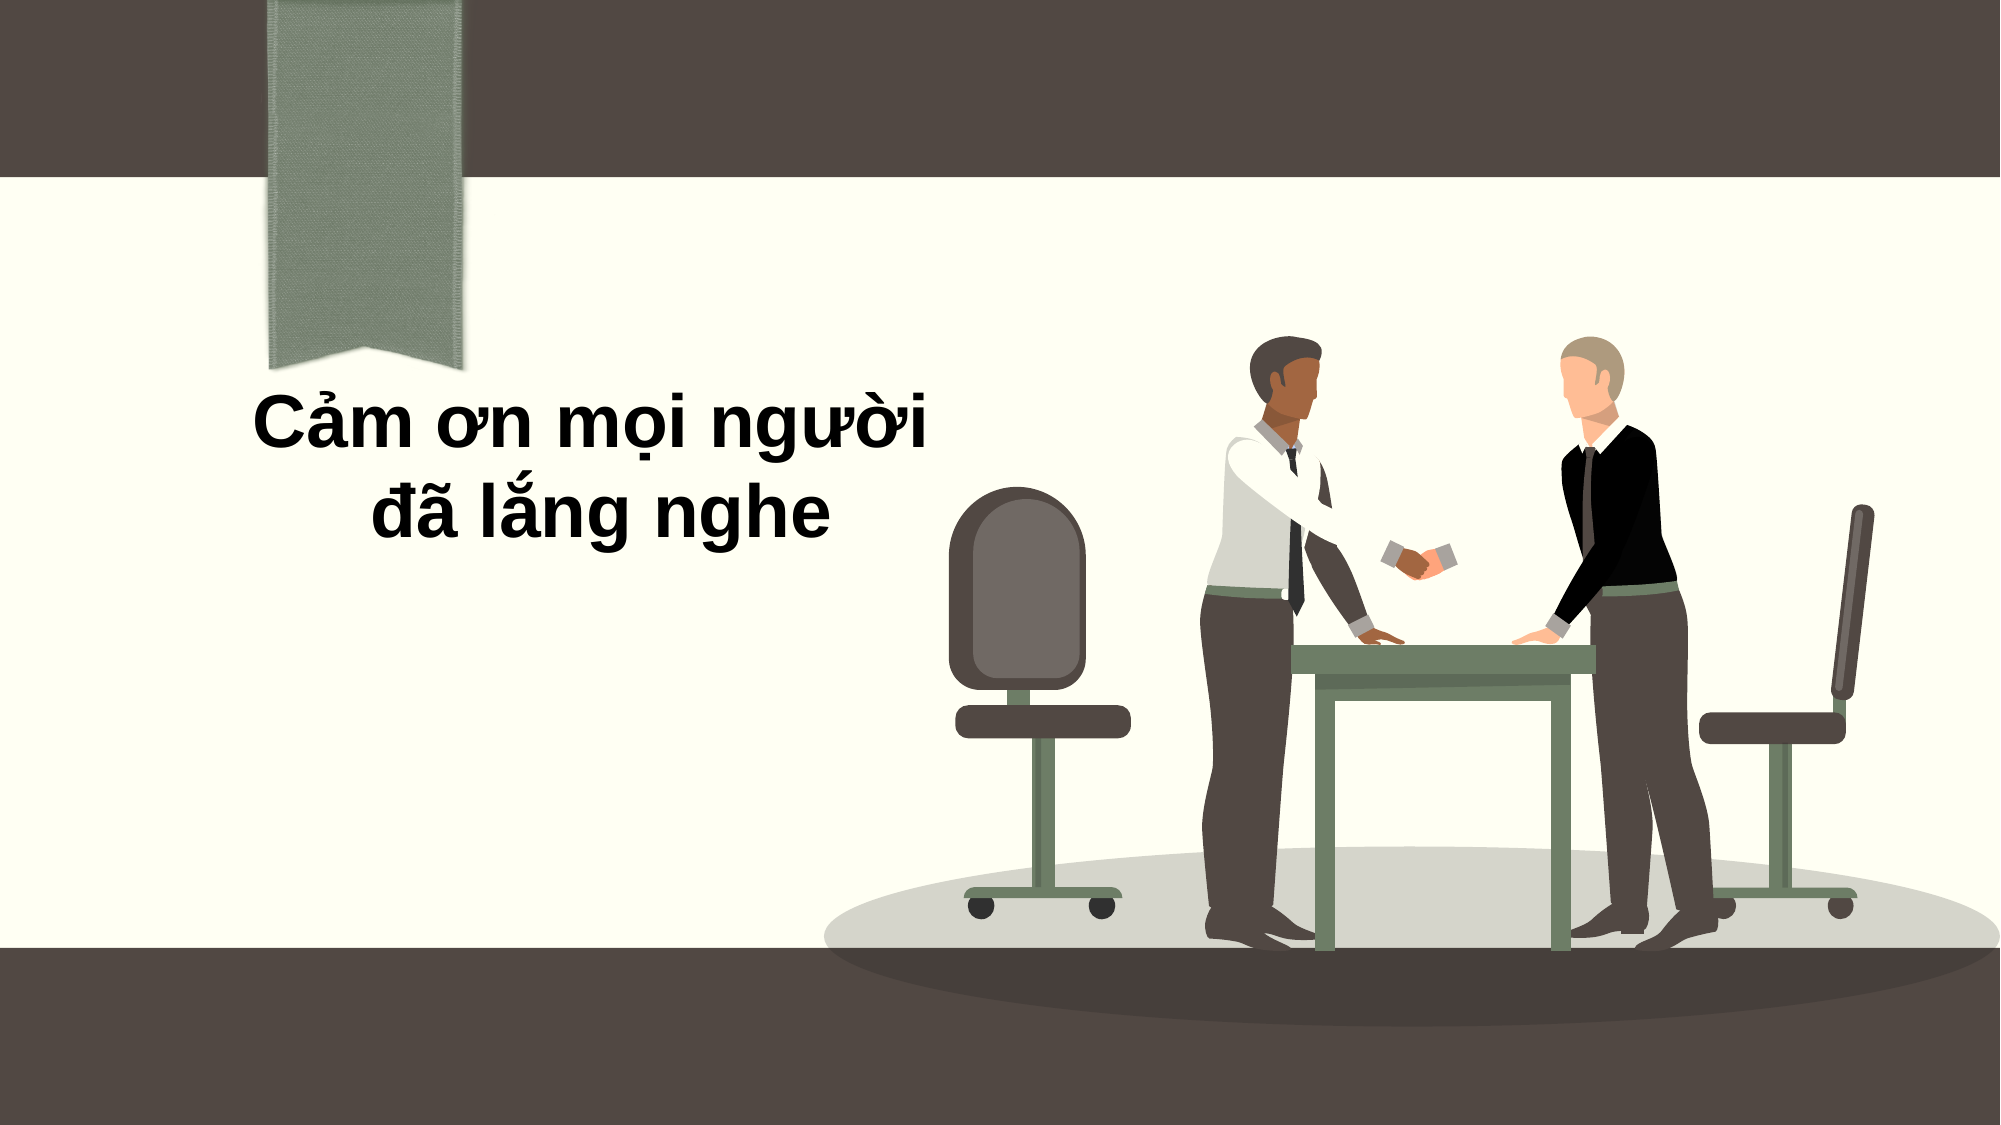

Cảm ơn mọi người
đã lắng nghe